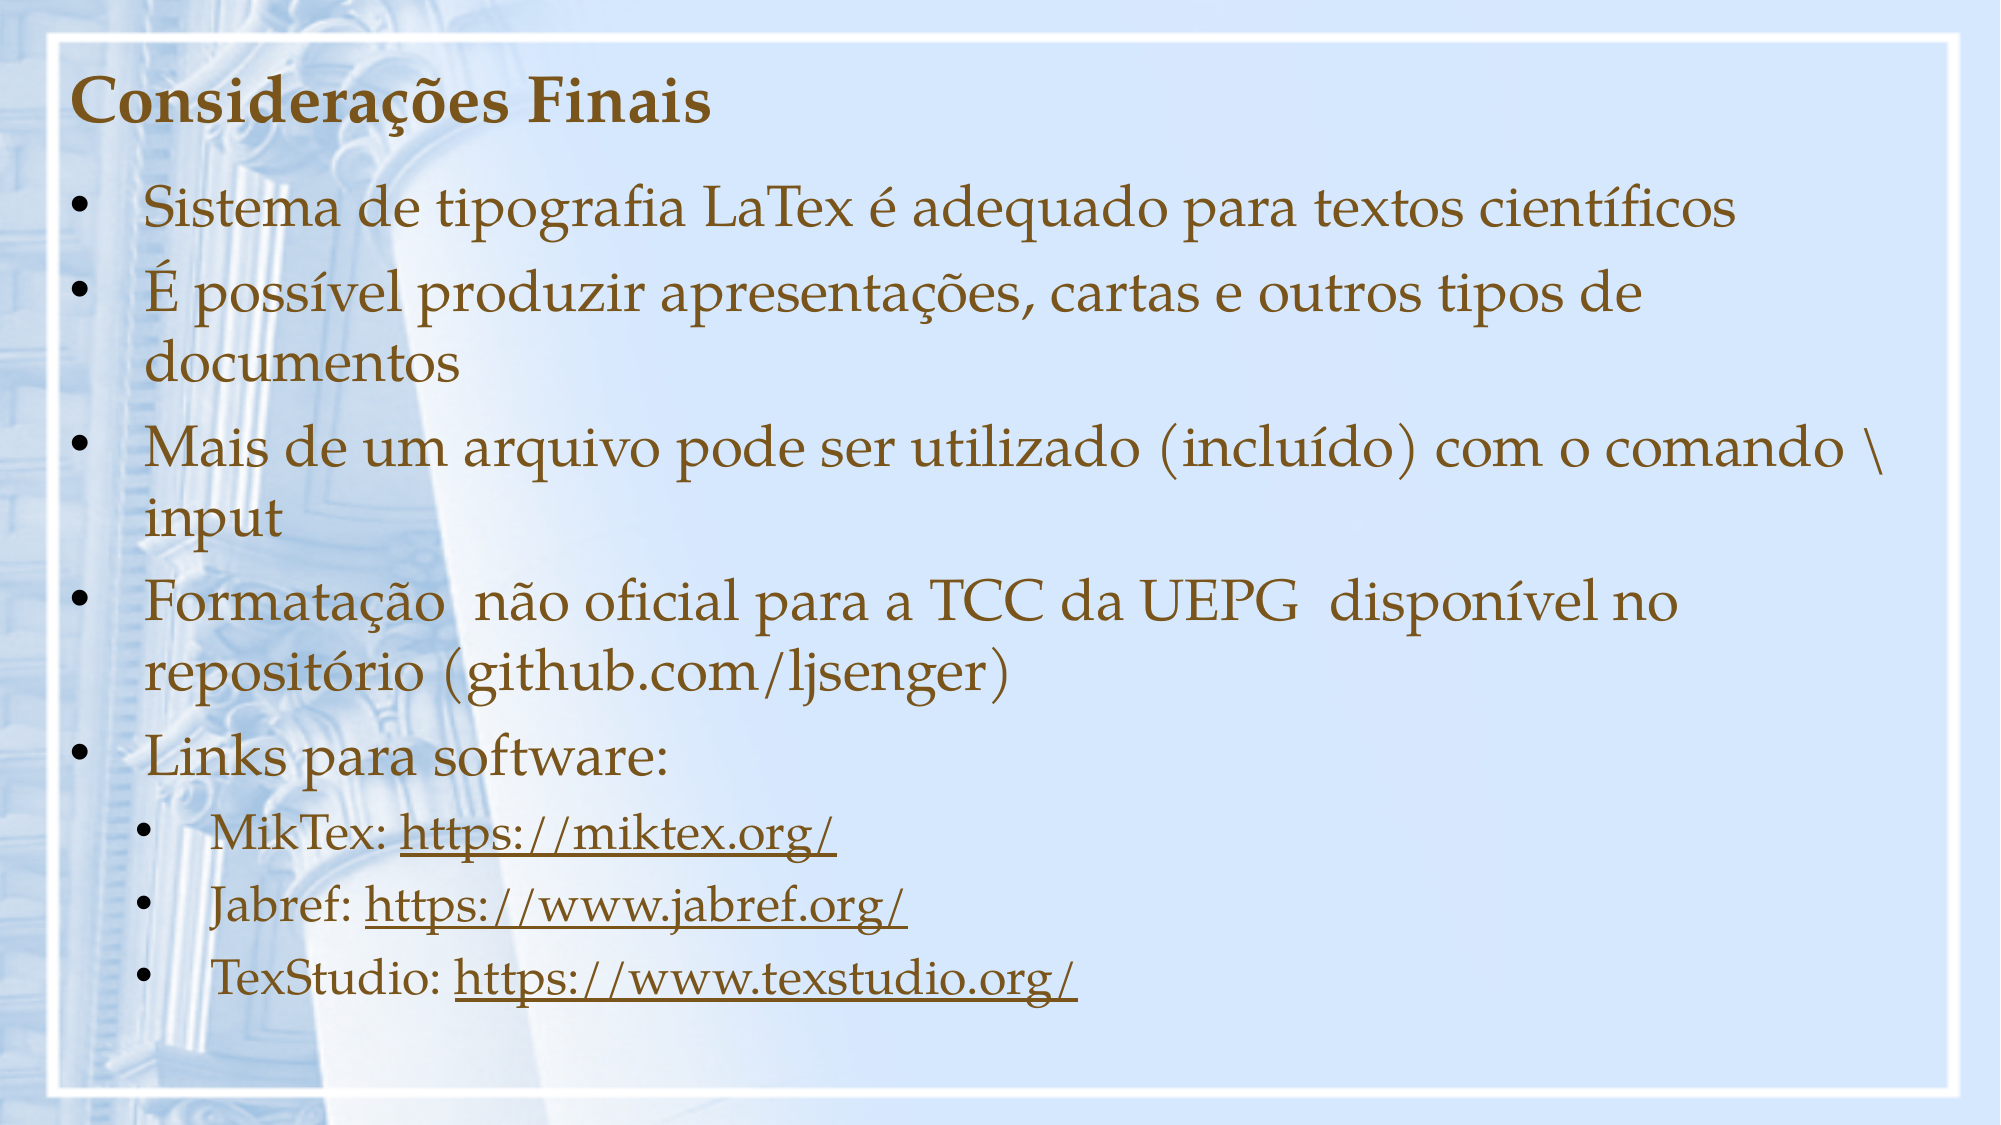

# Considerações Finais
Sistema de tipografia LaTex é adequado para textos científicos
É possível produzir apresentações, cartas e outros tipos de documentos
Mais de um arquivo pode ser utilizado (incluído) com o comando \input
Formatação  não oficial para a TCC da UEPG  disponível no repositório (github.com/ljsenger)
Links para software:
MikTex: https://miktex.org/
Jabref: https://www.jabref.org/
TexStudio: https://www.texstudio.org/